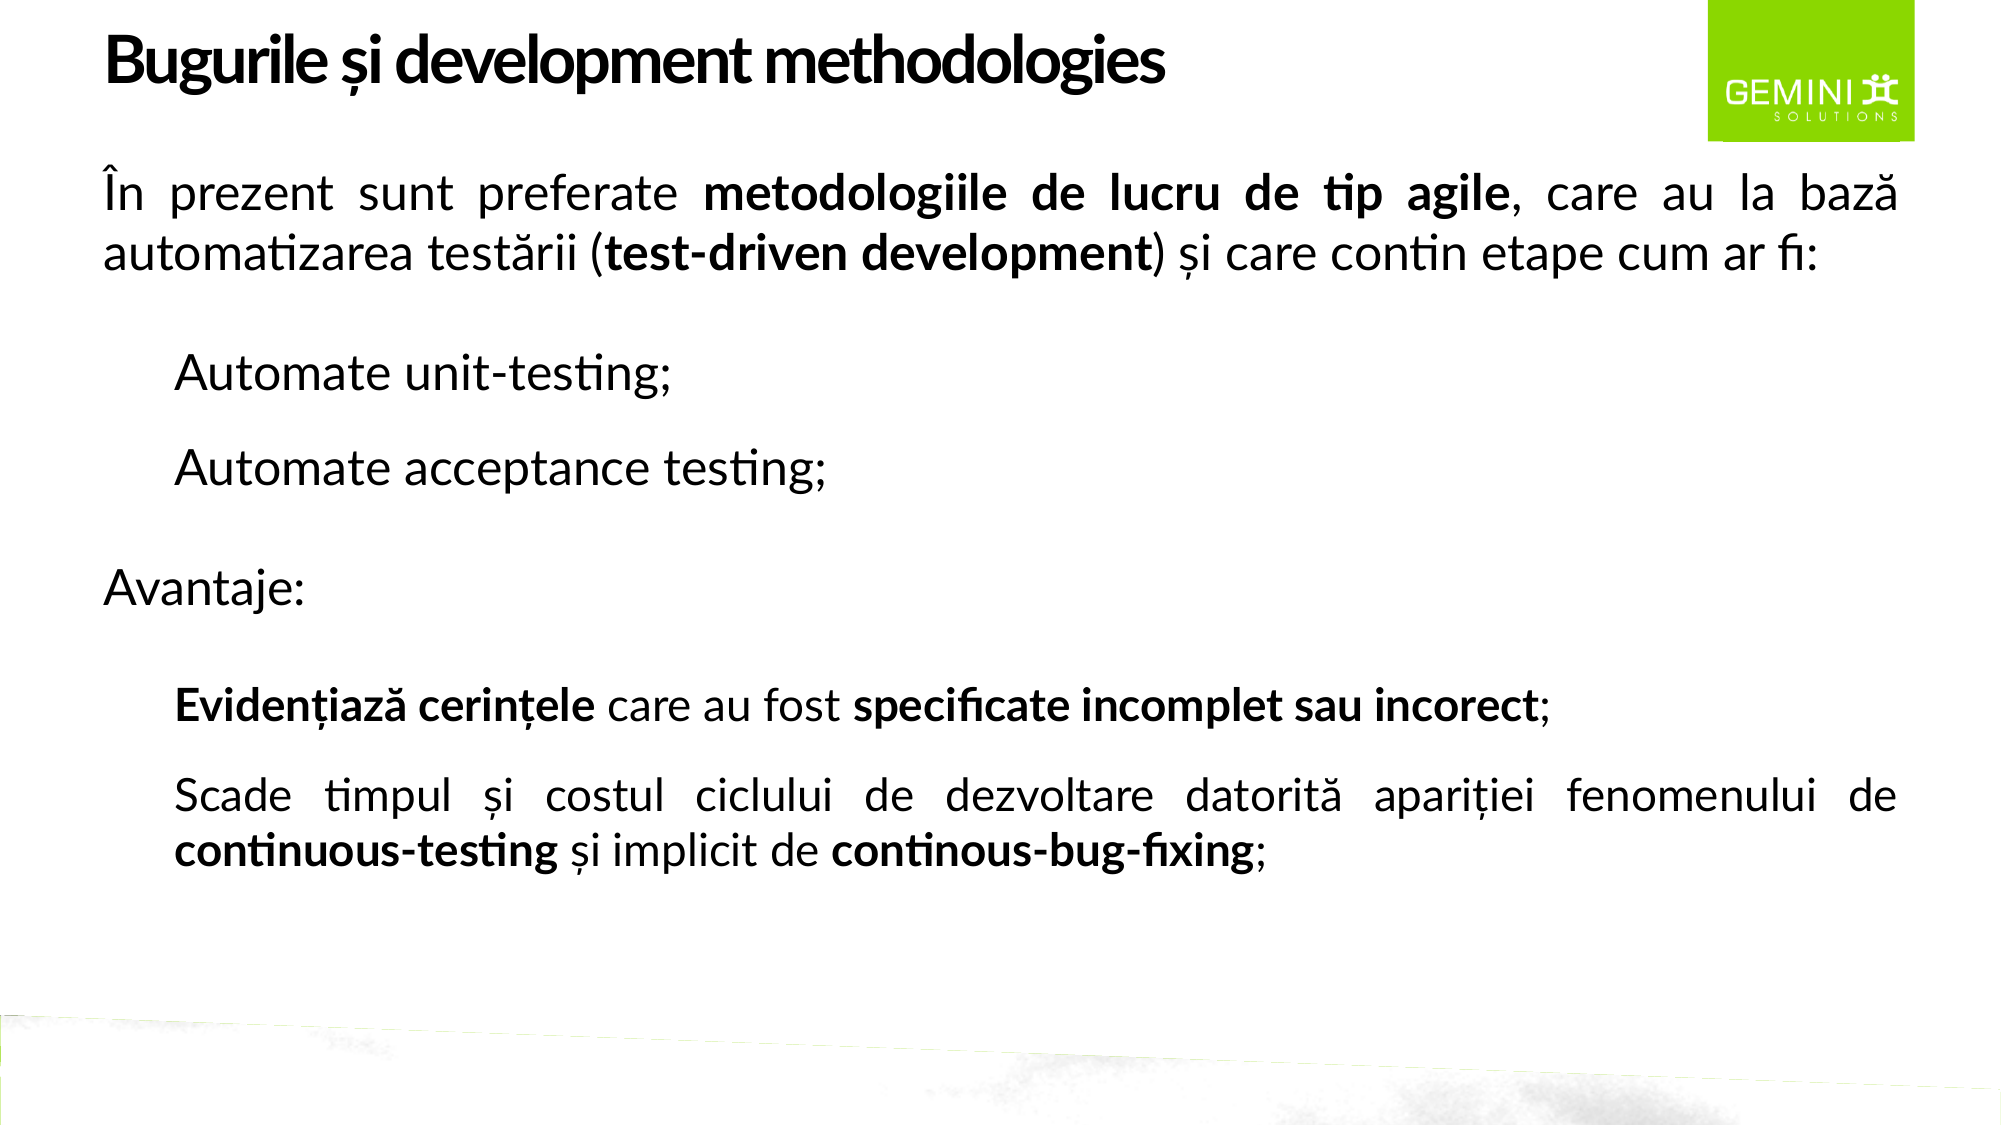

Bugurile și development methodologies

În prezent sunt preferate metodologiile de lucru de tip agile, care au la bază automatizarea testării (test-driven development) și care contin etape cum ar fi:

Automate unit-testing;

Automate acceptance testing;

Avantaje:

Evidențiază cerințele care au fost specificate incomplet sau incorect;

Scade timpul și costul ciclului de dezvoltare datorită apariției fenomenului de continuous-testing și implicit de continous-bug-fixing;
GEMINI SOLUTIONS – MAKING SOFTWARE HAPPEN